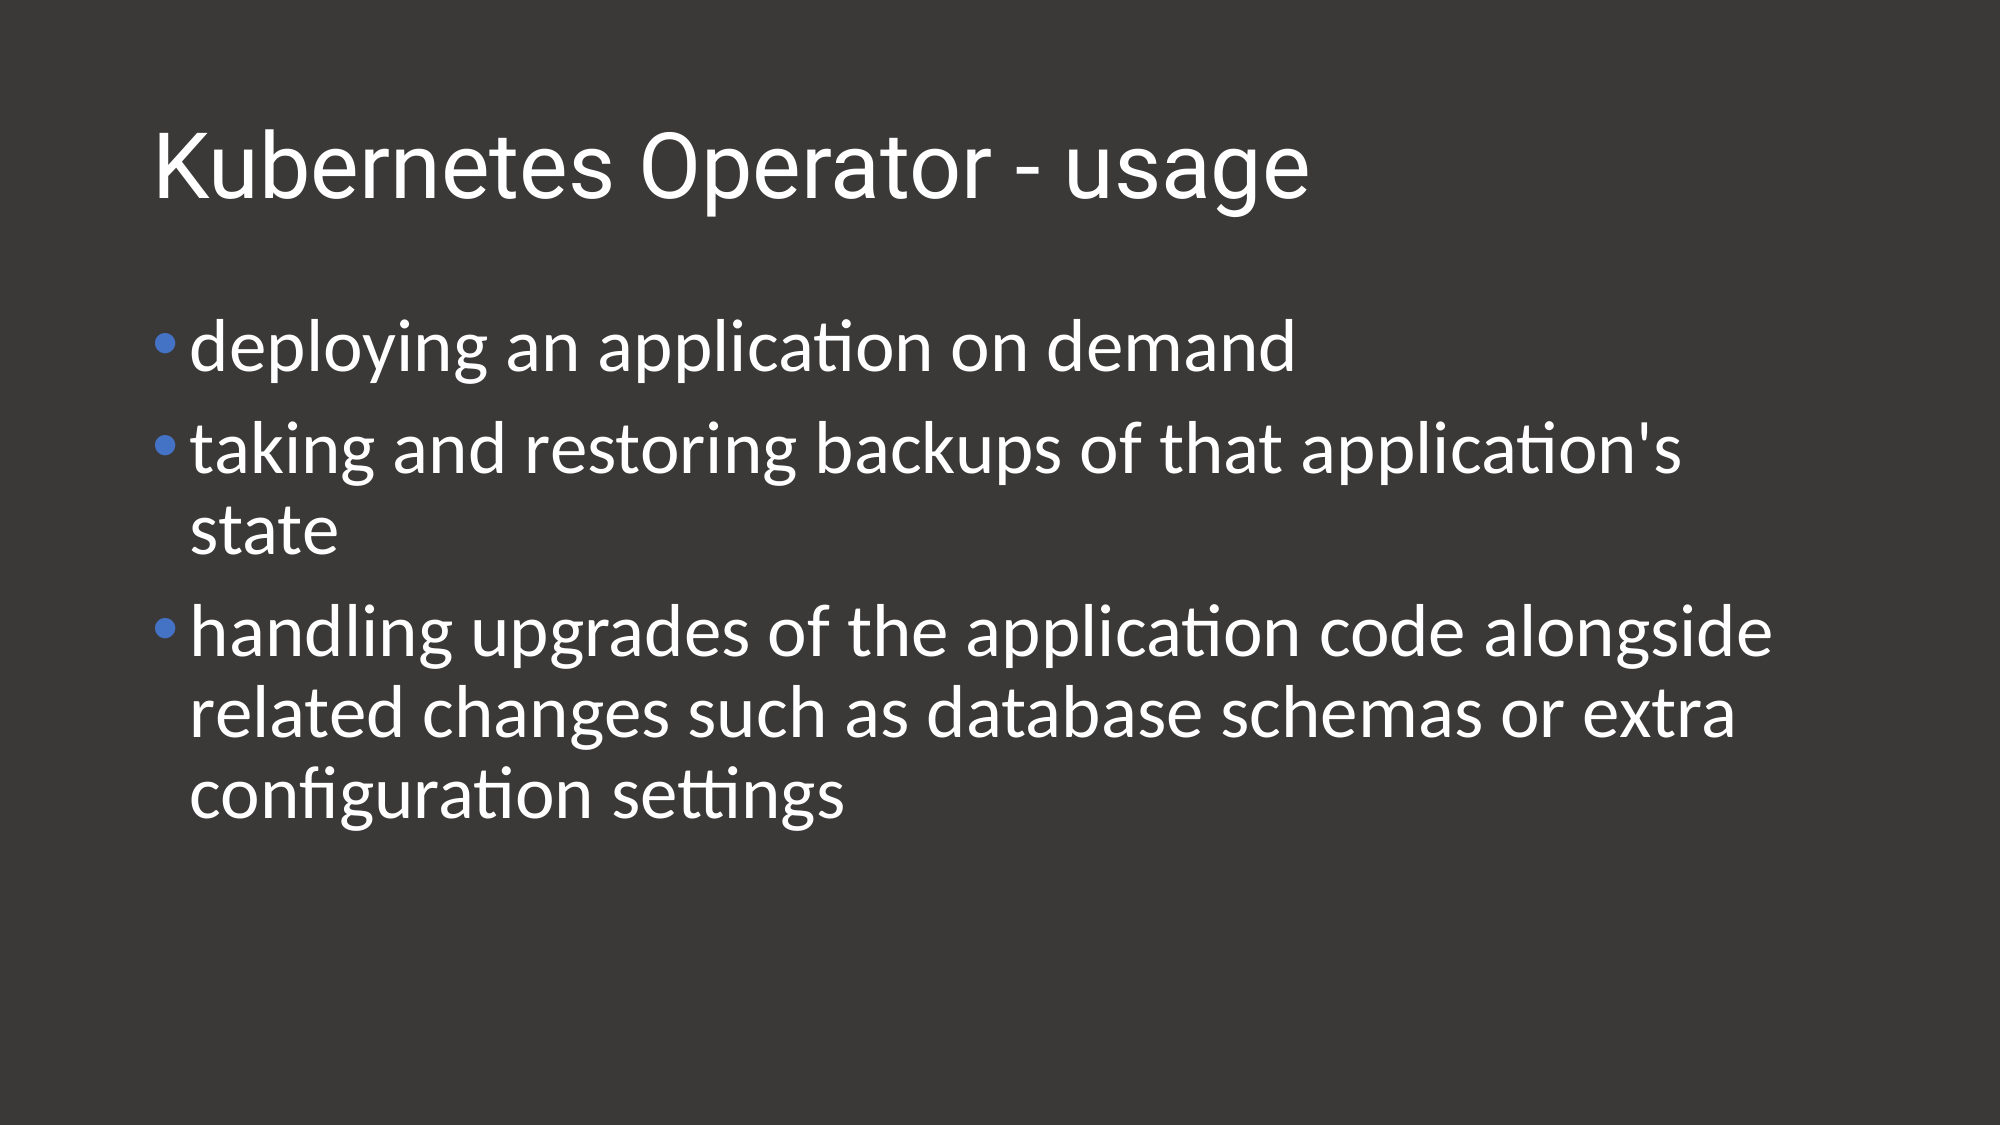

# Kubernetes Operator - usage
deploying an application on demand
taking and restoring backups of that application's state
handling upgrades of the application code alongside related changes such as database schemas or extra configuration settings